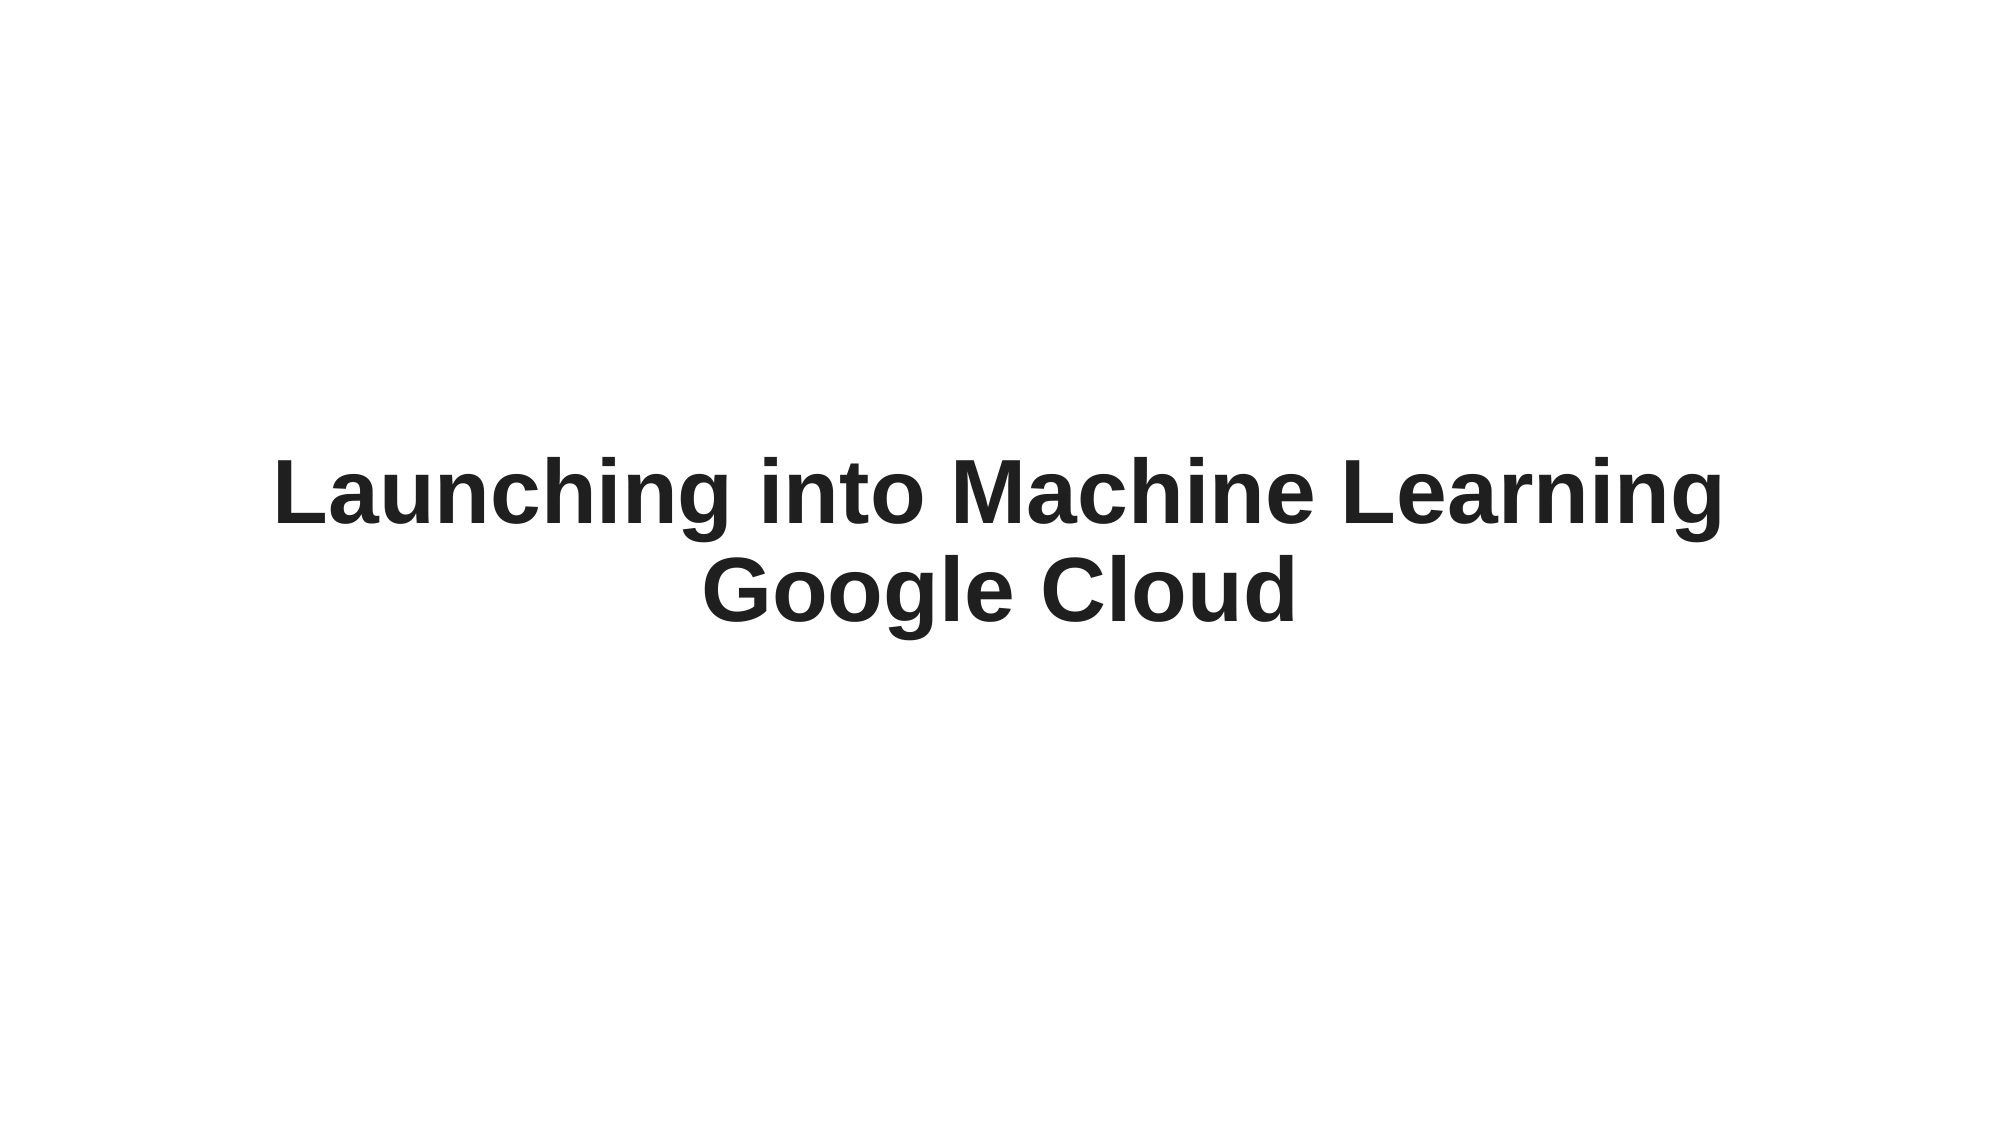

# Launching into Machine Learning Google Cloud